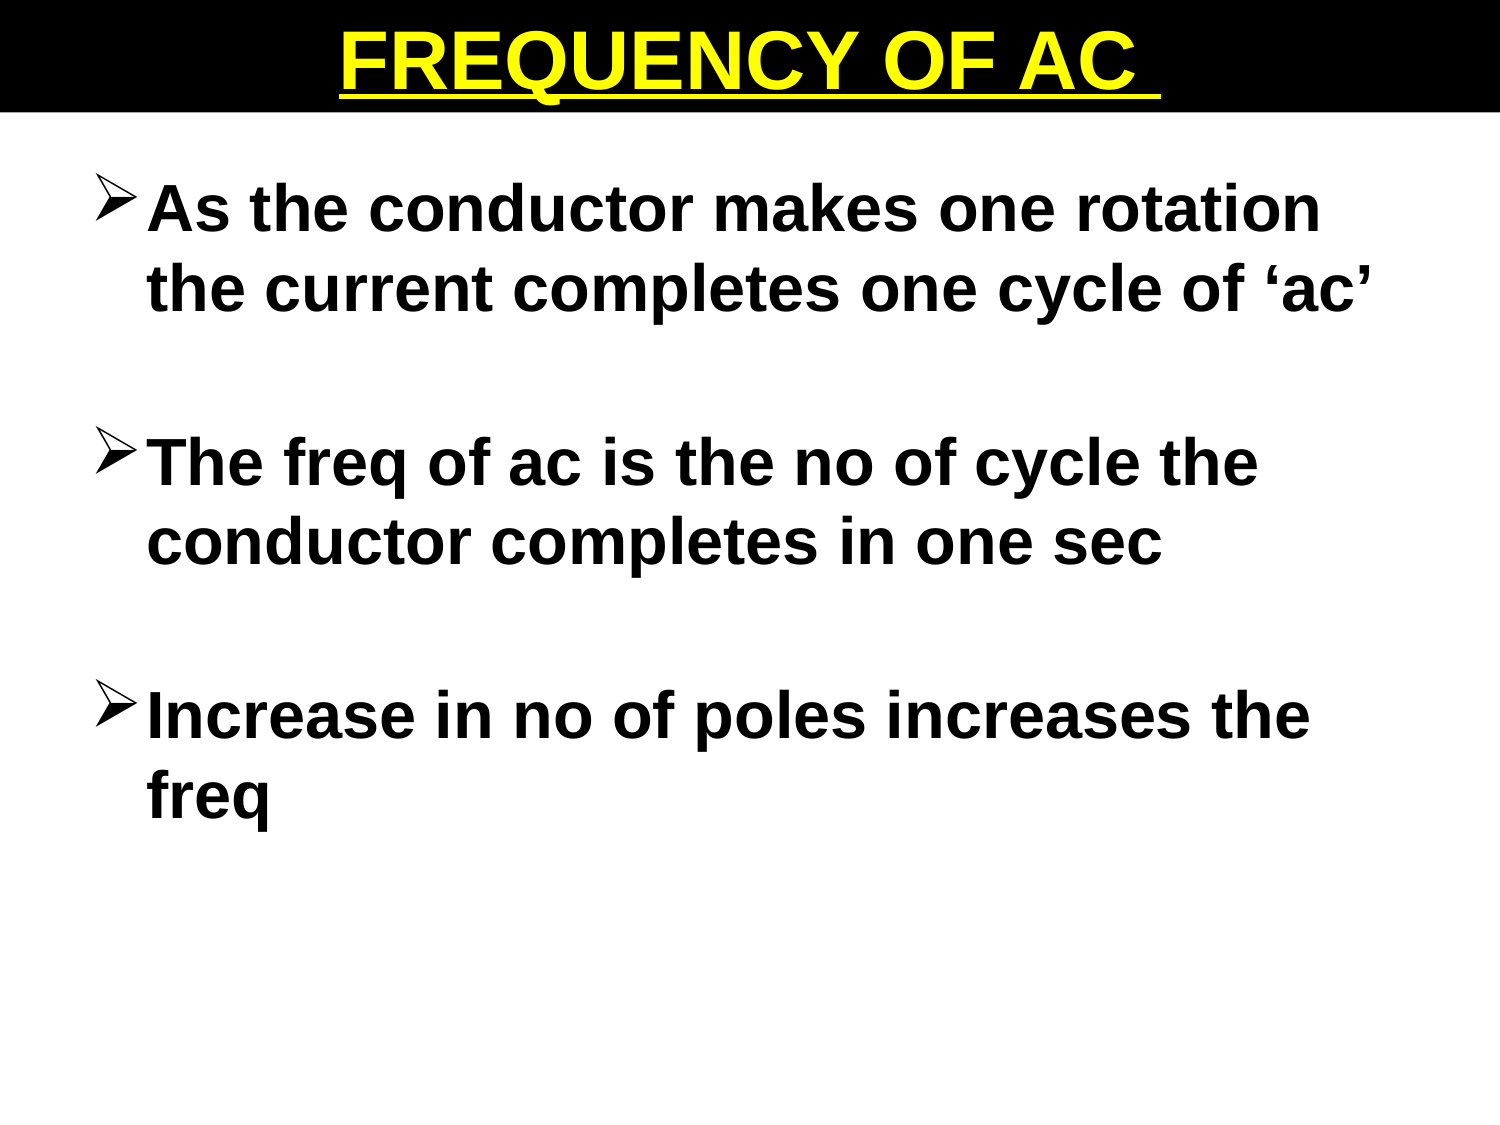

# FREQUENCY OF AC

As the conductor makes one rotation the current completes one cycle of ‘ac’
The freq of ac is the no of cycle the conductor completes in one sec
Increase in no of poles increases the freq